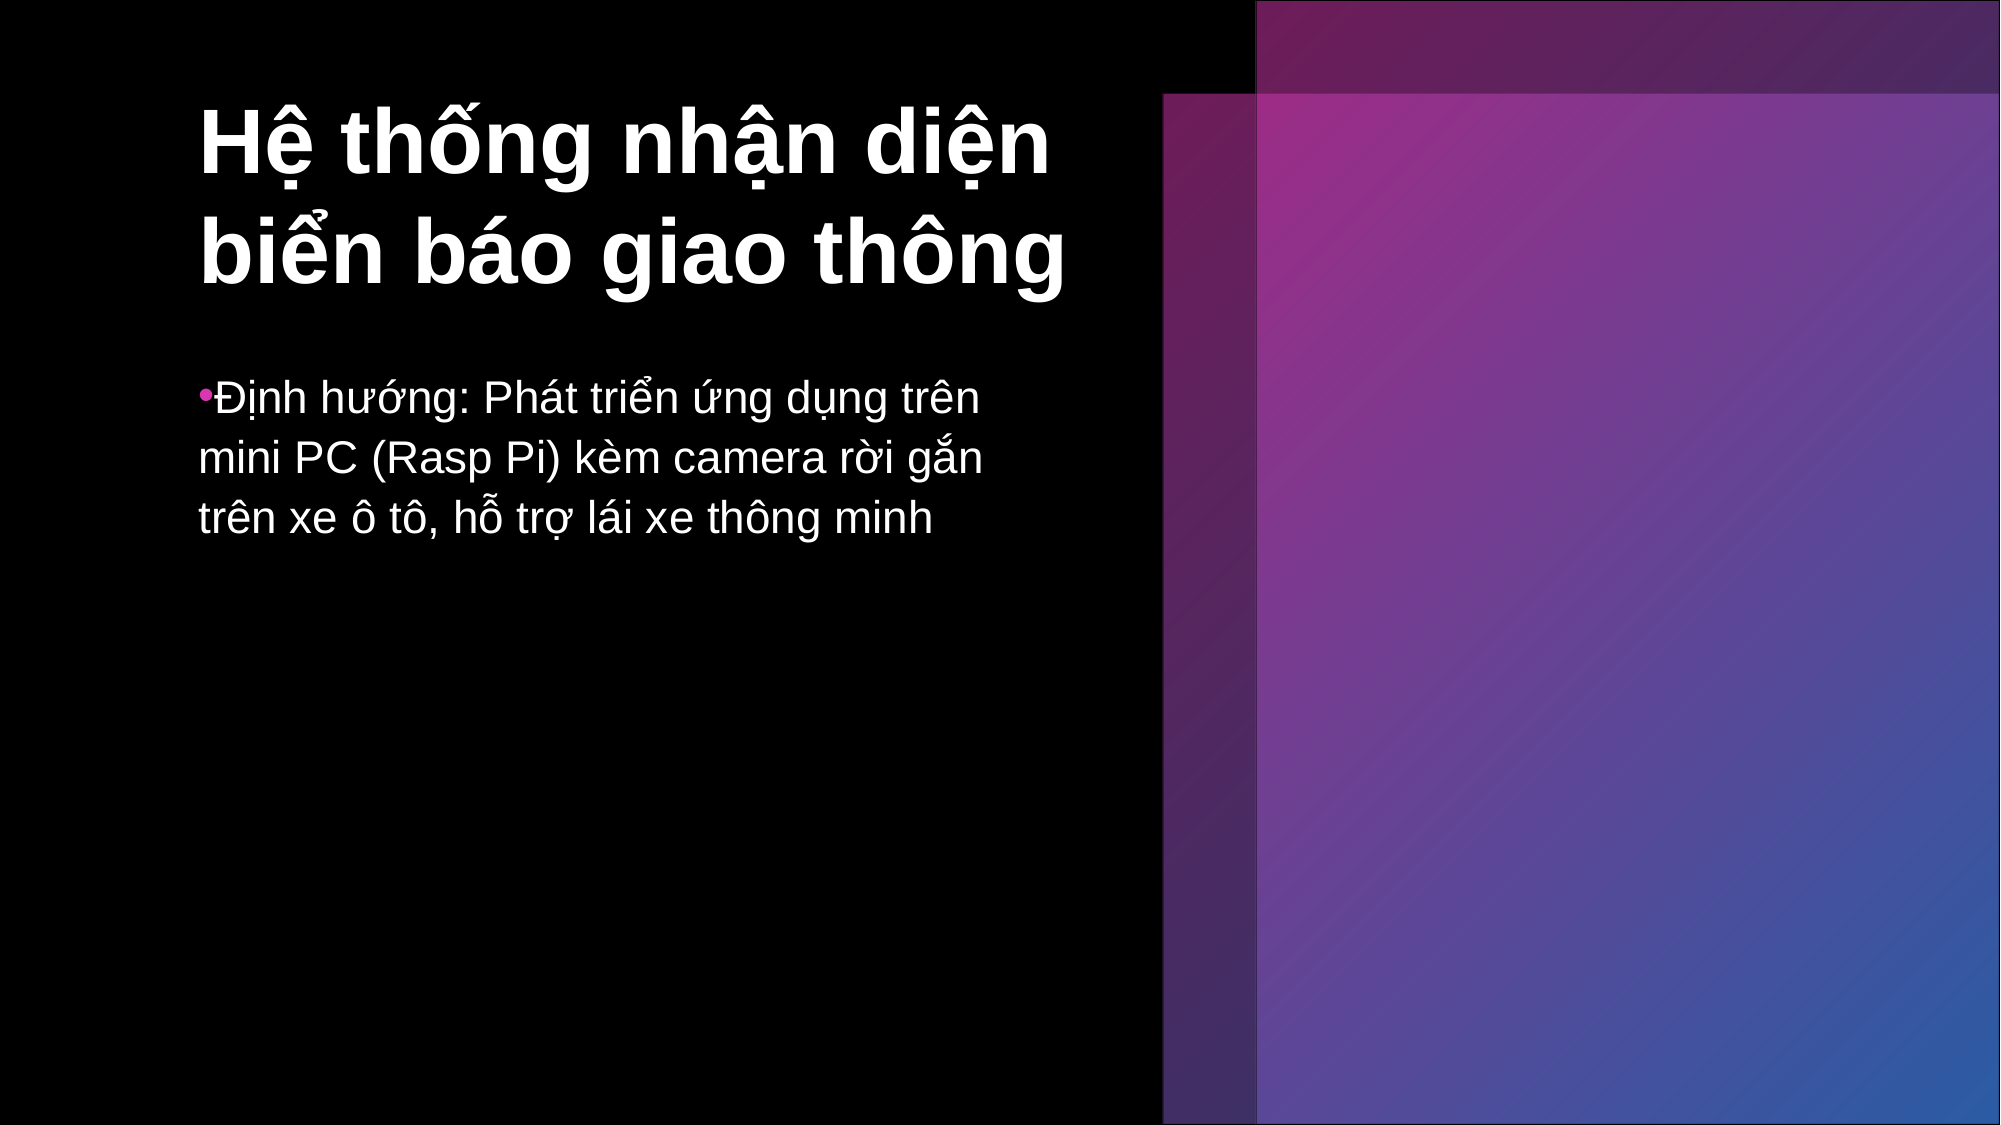

Hệ thống nhận diện biển báo giao thông

Định hướng: Phát triển ứng dụng trên mini PC (Rasp Pi) kèm camera rời gắn trên xe ô tô, hỗ trợ lái xe thông minh